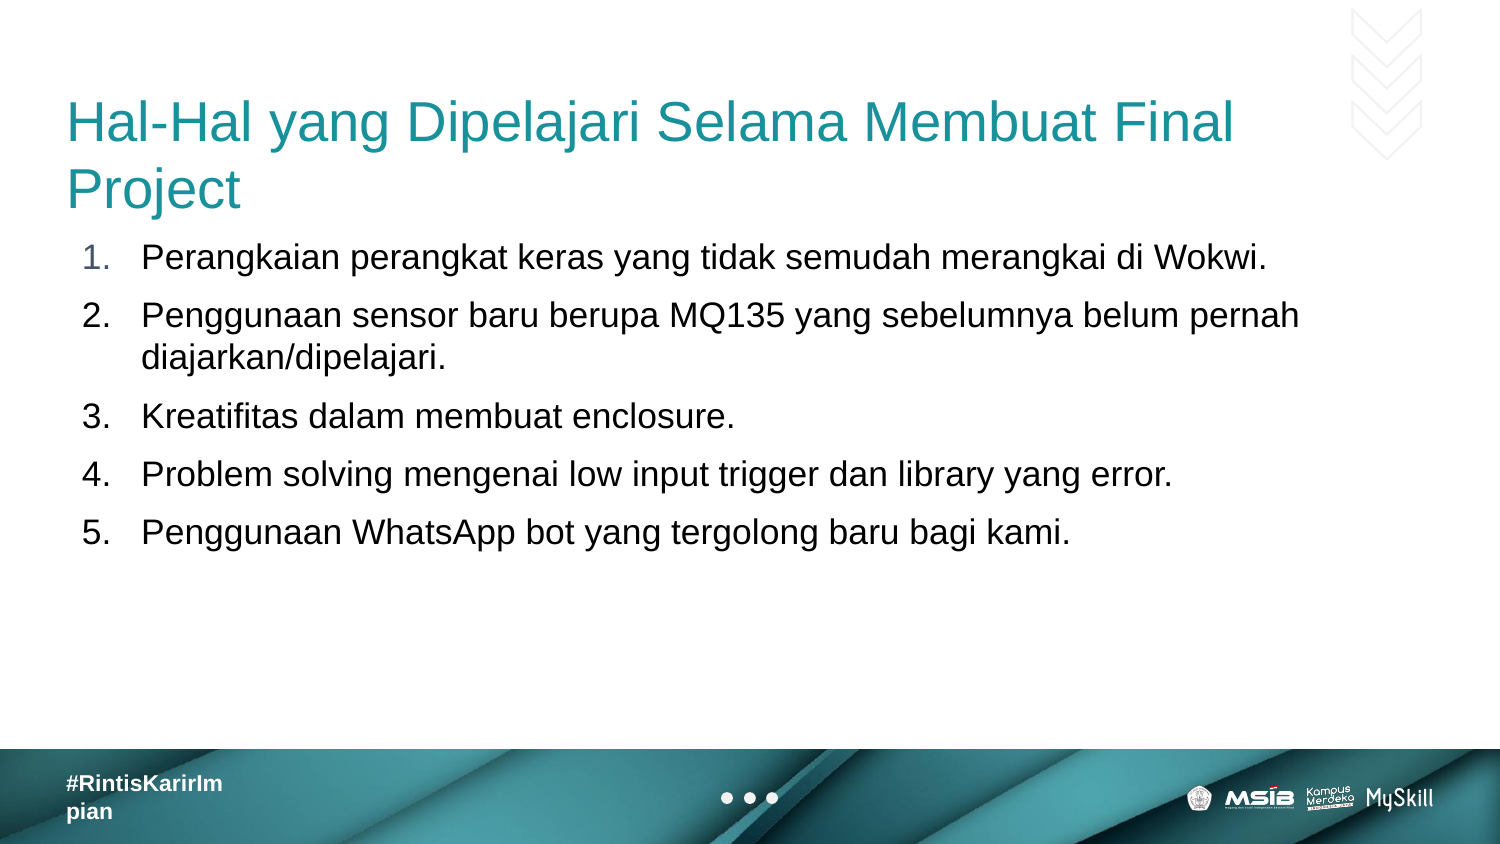

# Hal-Hal yang Dipelajari Selama Membuat Final Project
Perangkaian perangkat keras yang tidak semudah merangkai di Wokwi.
Penggunaan sensor baru berupa MQ135 yang sebelumnya belum pernah diajarkan/dipelajari.
Kreatifitas dalam membuat enclosure.
Problem solving mengenai low input trigger dan library yang error.
Penggunaan WhatsApp bot yang tergolong baru bagi kami.